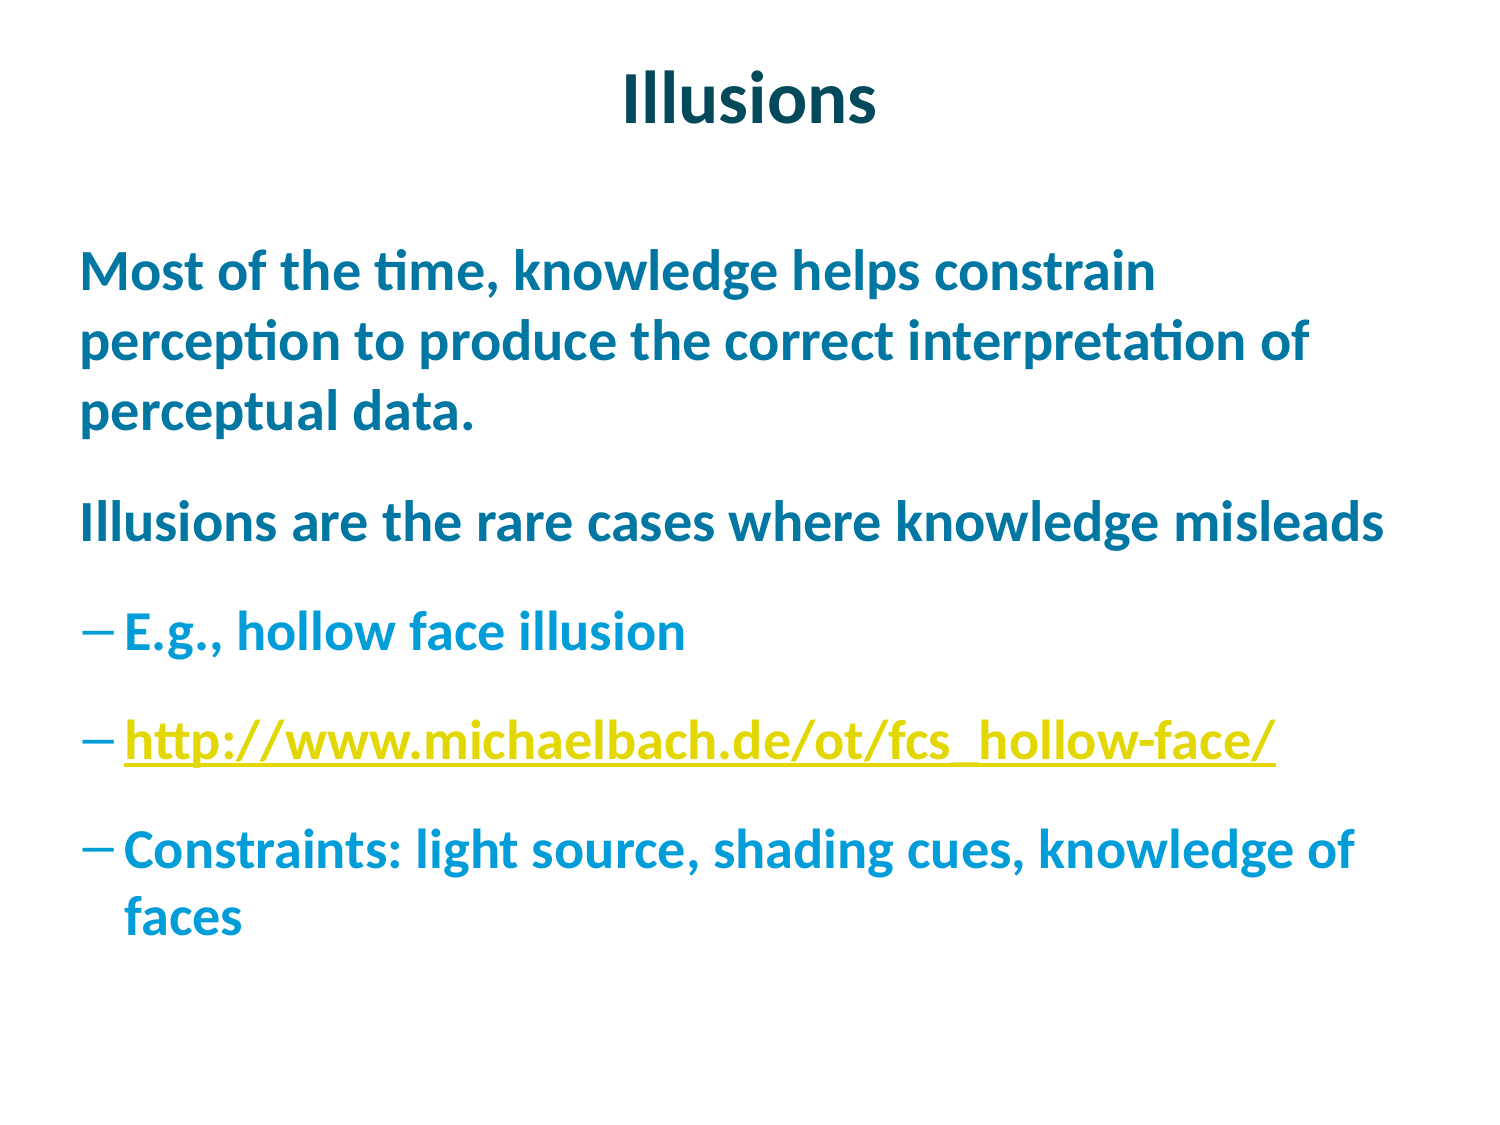

# Illusions
Most of the time, knowledge helps constrain perception to produce the correct interpretation of perceptual data.
Illusions are the rare cases where knowledge misleads
E.g., hollow face illusion
http://www.michaelbach.de/ot/fcs_hollow-face/
Constraints: light source, shading cues, knowledge of faces